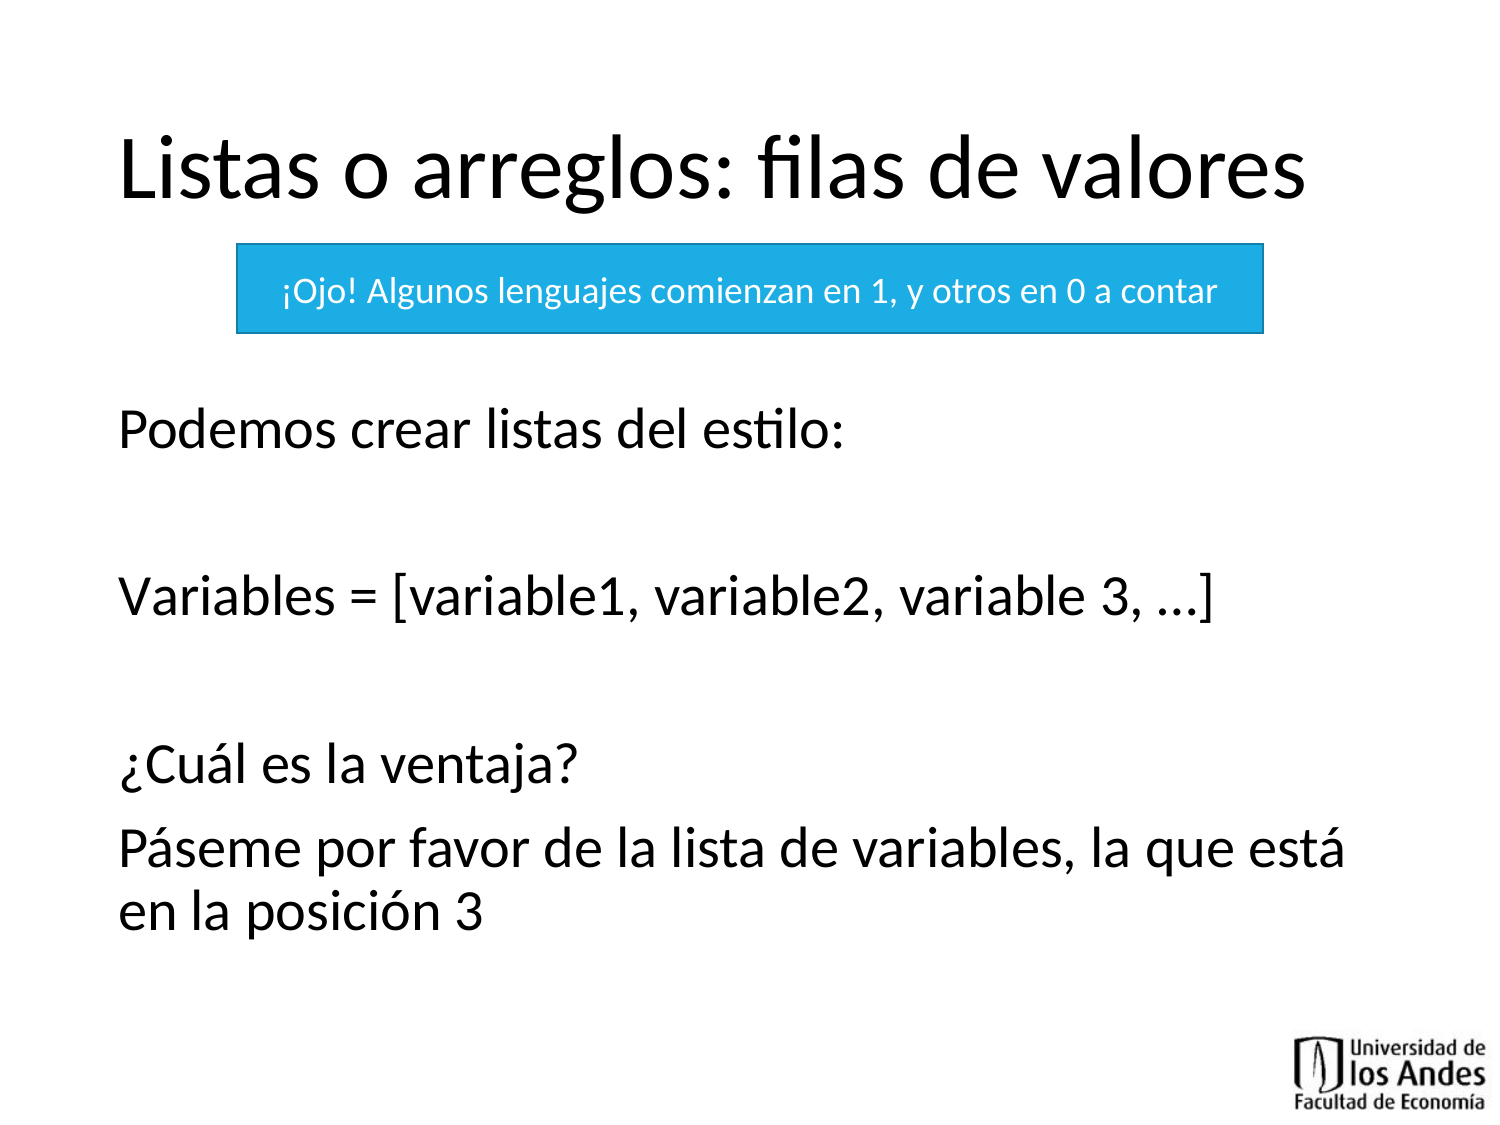

# Listas o arreglos: filas de valores
¡Ojo! Algunos lenguajes comienzan en 1, y otros en 0 a contar

Podemos crear listas del estilo:

Variables = [variable1, variable2, variable 3, …]

¿Cuál es la ventaja?
Páseme por favor de la lista de variables, la que está en la posición 3